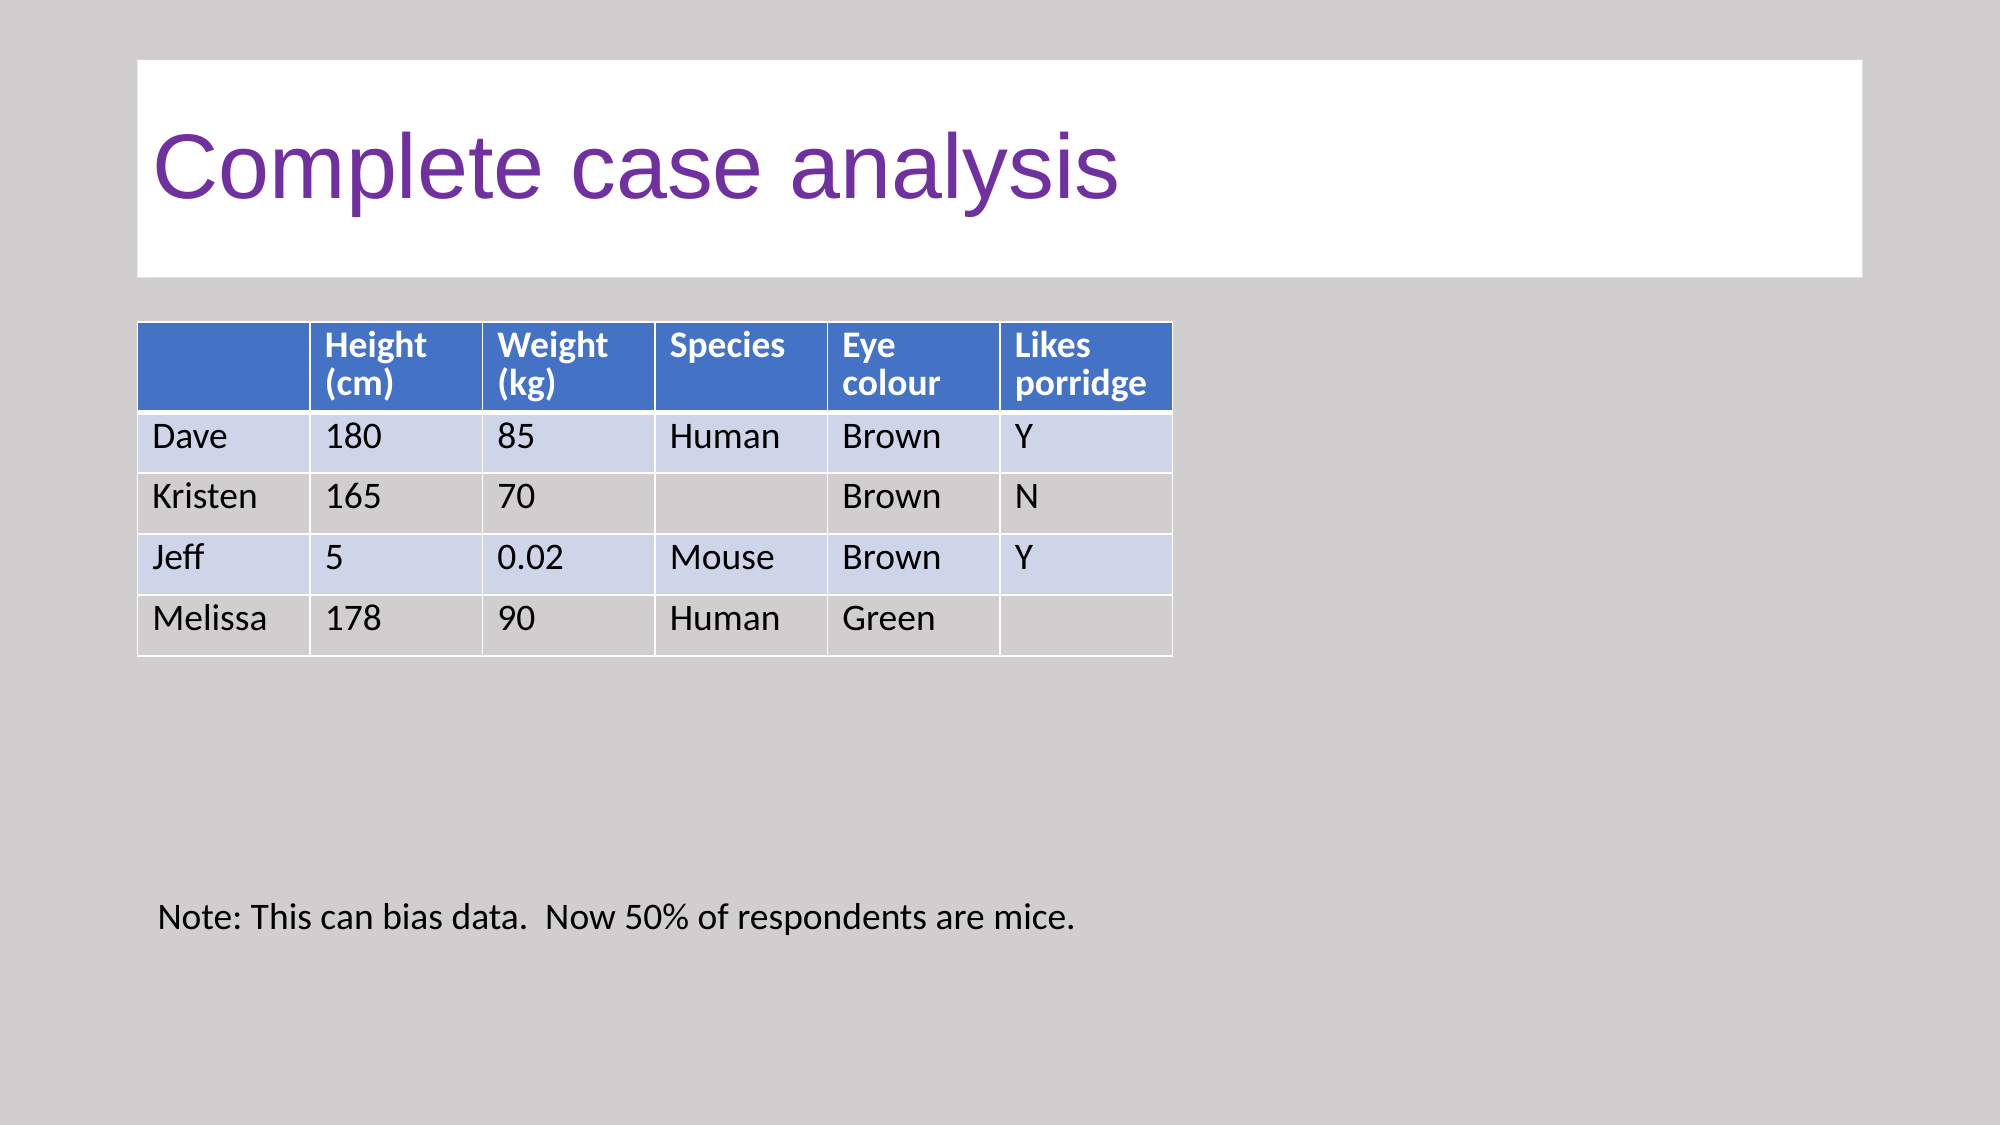

# Complete case analysis
|  | Height (cm) | Weight (kg) | Species | Eye colour | Likes porridge |
| --- | --- | --- | --- | --- | --- |
| Dave | 180 | 85 | Human | Brown | Y |
| Kristen | 165 | 70 |  | Brown | N |
| Jeff | 5 | 0.02 | Mouse | Brown | Y |
| Melissa | 178 | 90 | Human | Green |  |
Note: This can bias data.  Now 50% of respondents are mice.